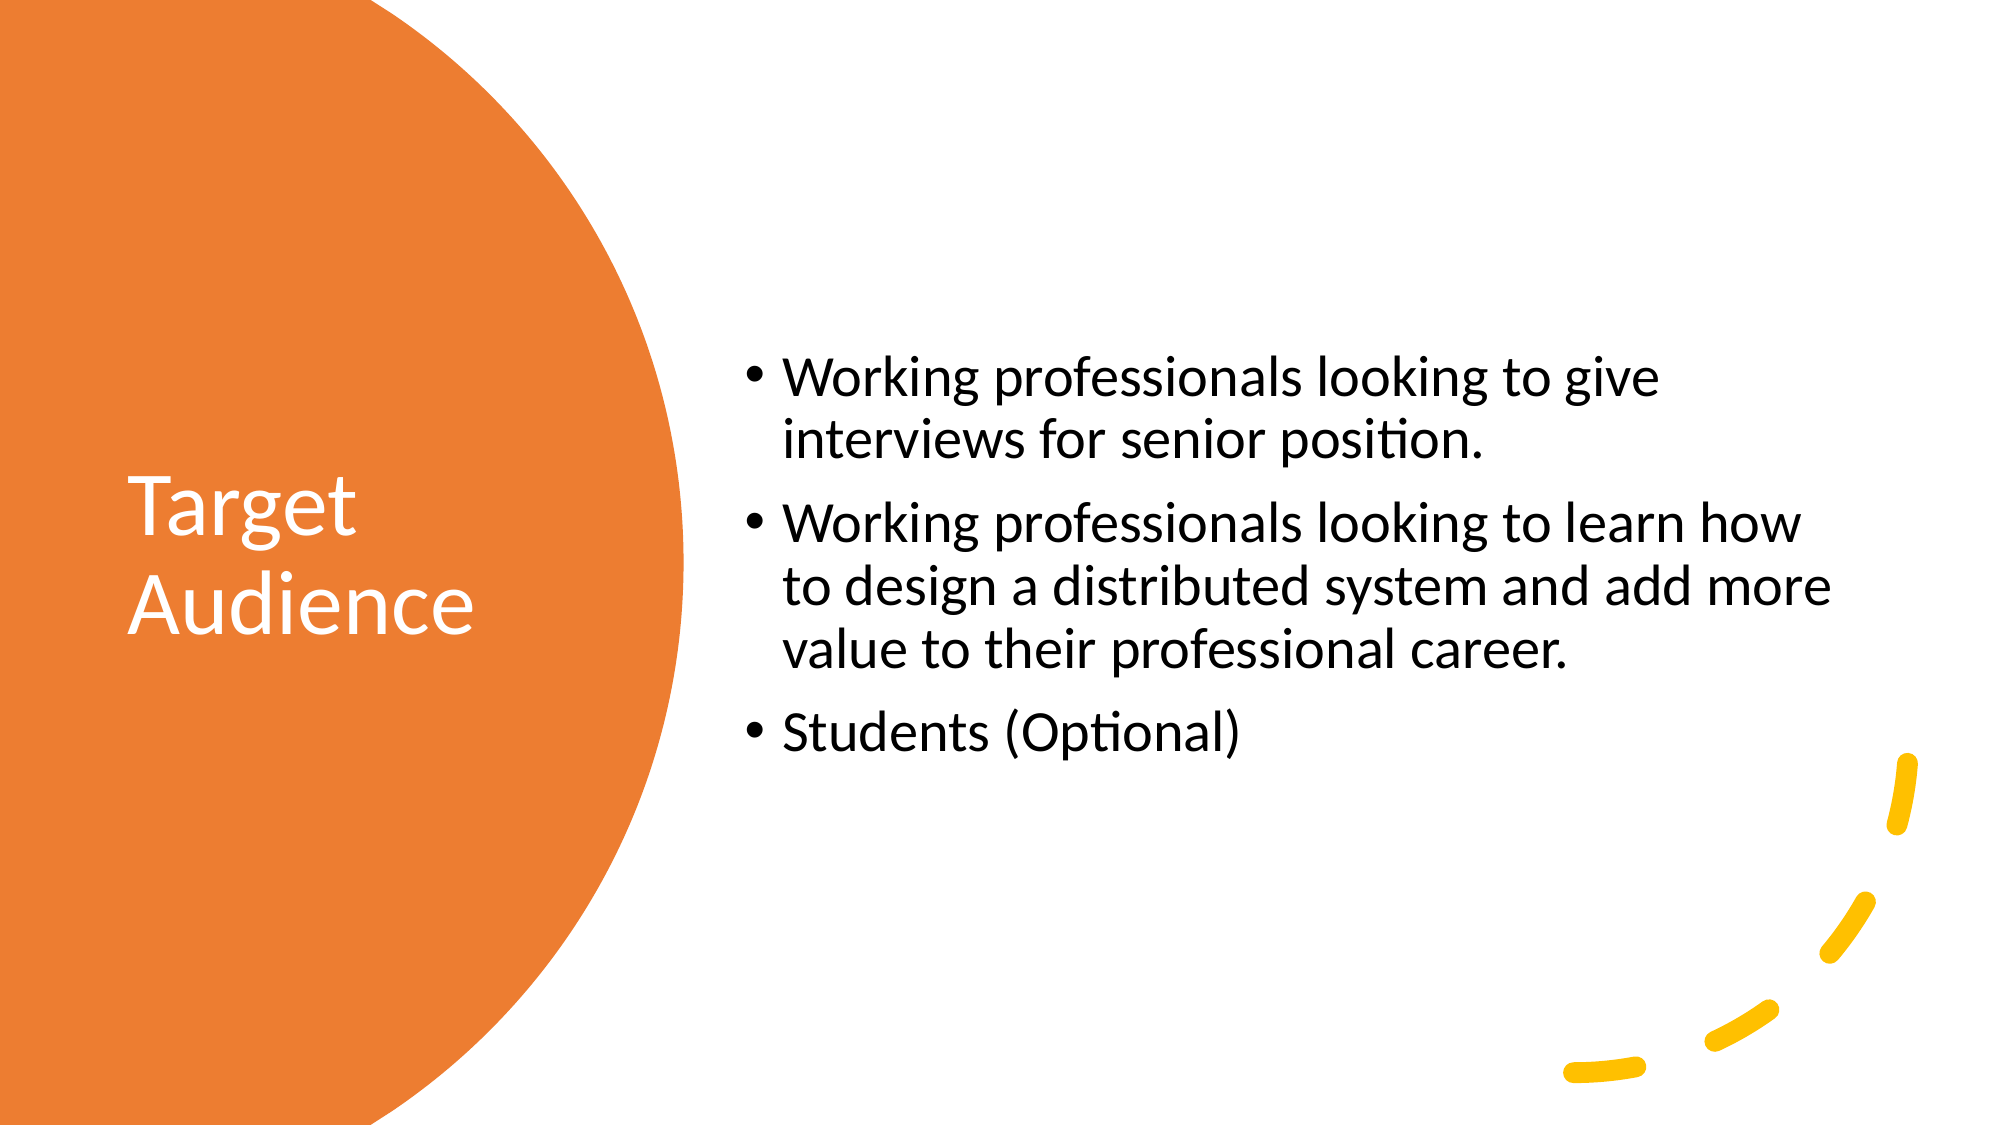

Working professionals looking to give interviews for senior position.
Working professionals looking to learn how to design a distributed system and add more value to their professional career.
Students (Optional)
# Target Audience